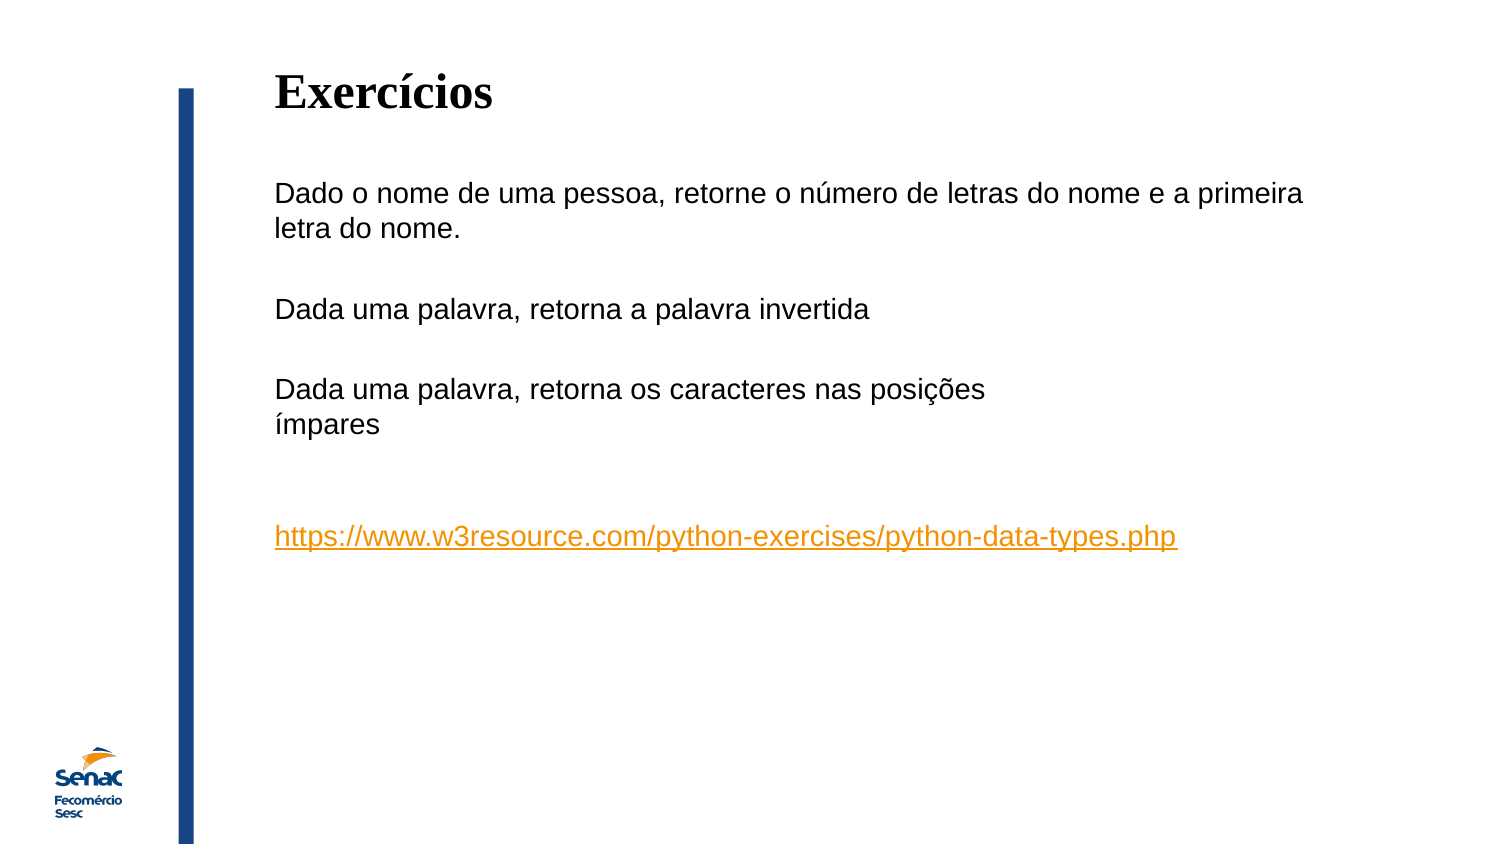

Exercícios
Dado o nome de uma pessoa, retorne o número de letras do nome e a primeira letra do nome.
Dada uma palavra, retorna a palavra invertida
Dada uma palavra, retorna os caracteres nas posições ímpares
https://www.w3resource.com/python-exercises/python-data-types.php